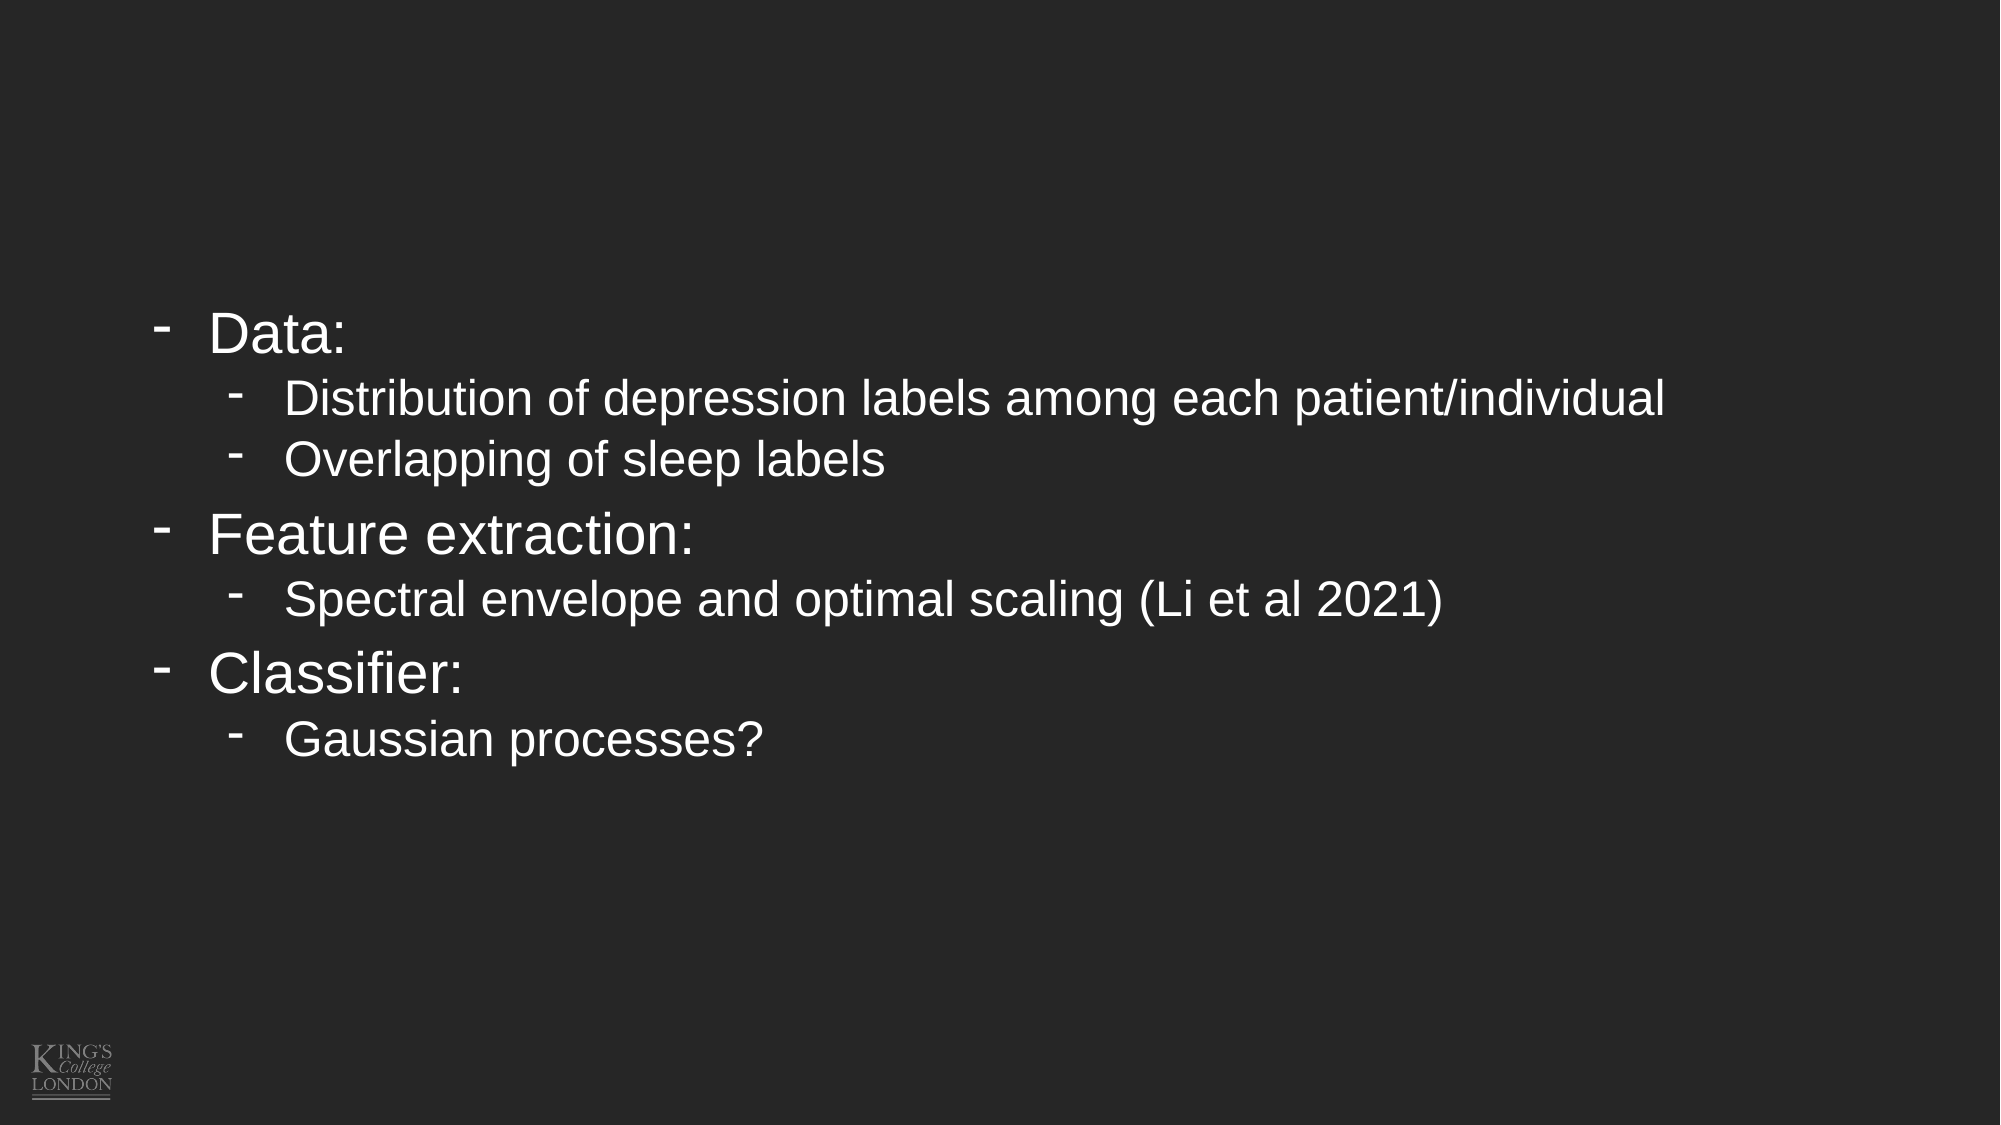

Data:
Distribution of depression labels among each patient/individual
Overlapping of sleep labels
Feature extraction:
Spectral envelope and optimal scaling (Li et al 2021)
Classifier:
Gaussian processes?